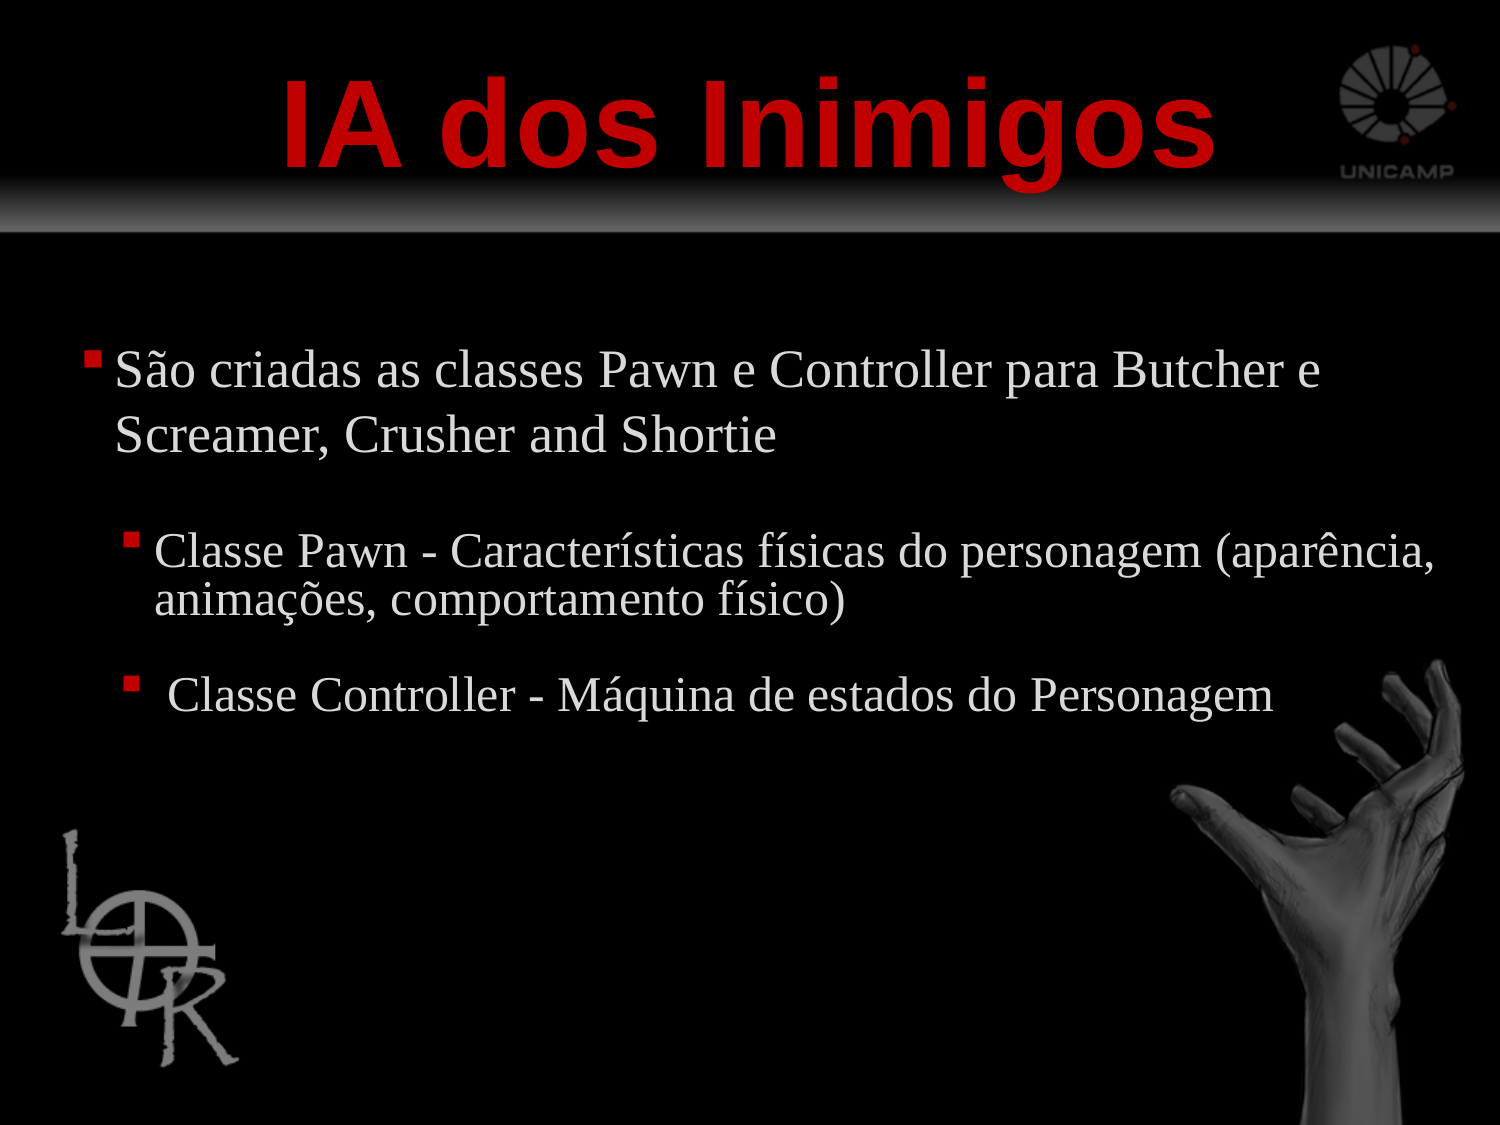

IA dos Inimigos
São criadas as classes Pawn e Controller para Butcher e Screamer, Crusher and Shortie

Classe Pawn - Características físicas do personagem (aparência, animações, comportamento físico)

 Classe Controller - Máquina de estados do Personagem